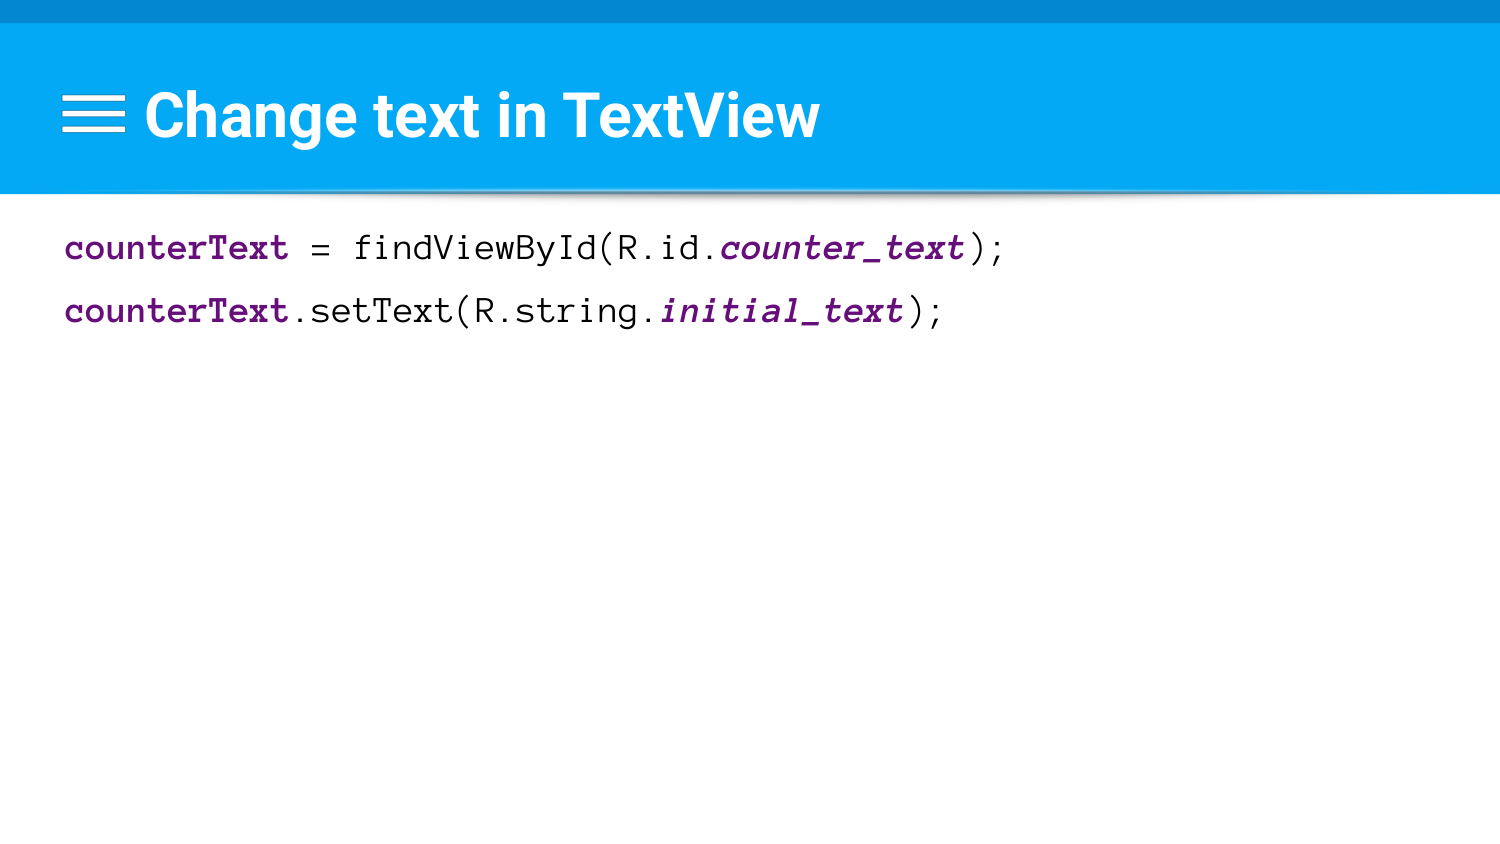

# Change text in TextView
counterText = findViewById(R.id.counter_text);
counterText.setText(R.string.initial_text);